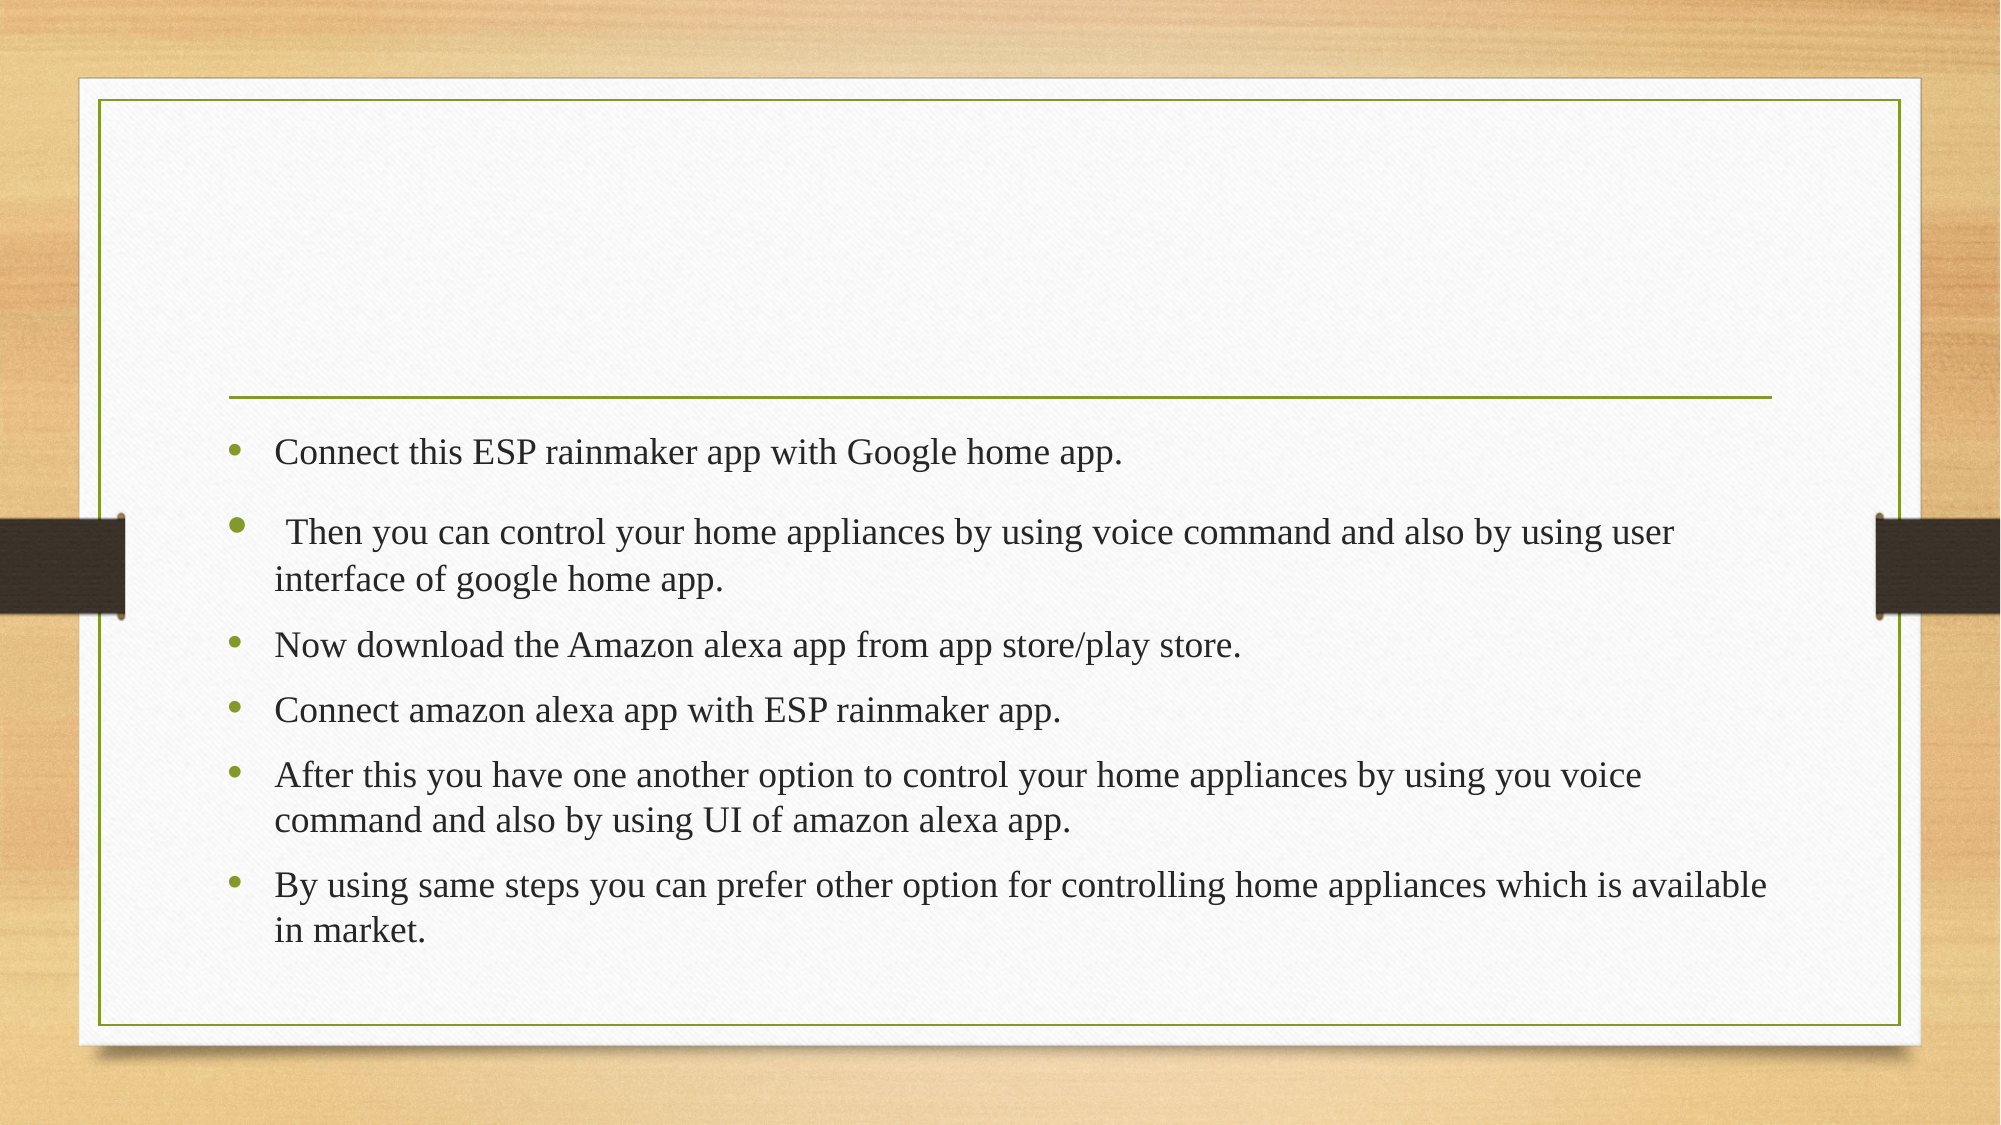

Connect this ESP rainmaker app with Google home app.
 Then you can control your home appliances by using voice command and also by using user interface of google home app.
Now download the Amazon alexa app from app store/play store.
Connect amazon alexa app with ESP rainmaker app.
After this you have one another option to control your home appliances by using you voice command and also by using UI of amazon alexa app.
By using same steps you can prefer other option for controlling home appliances which is available in market.